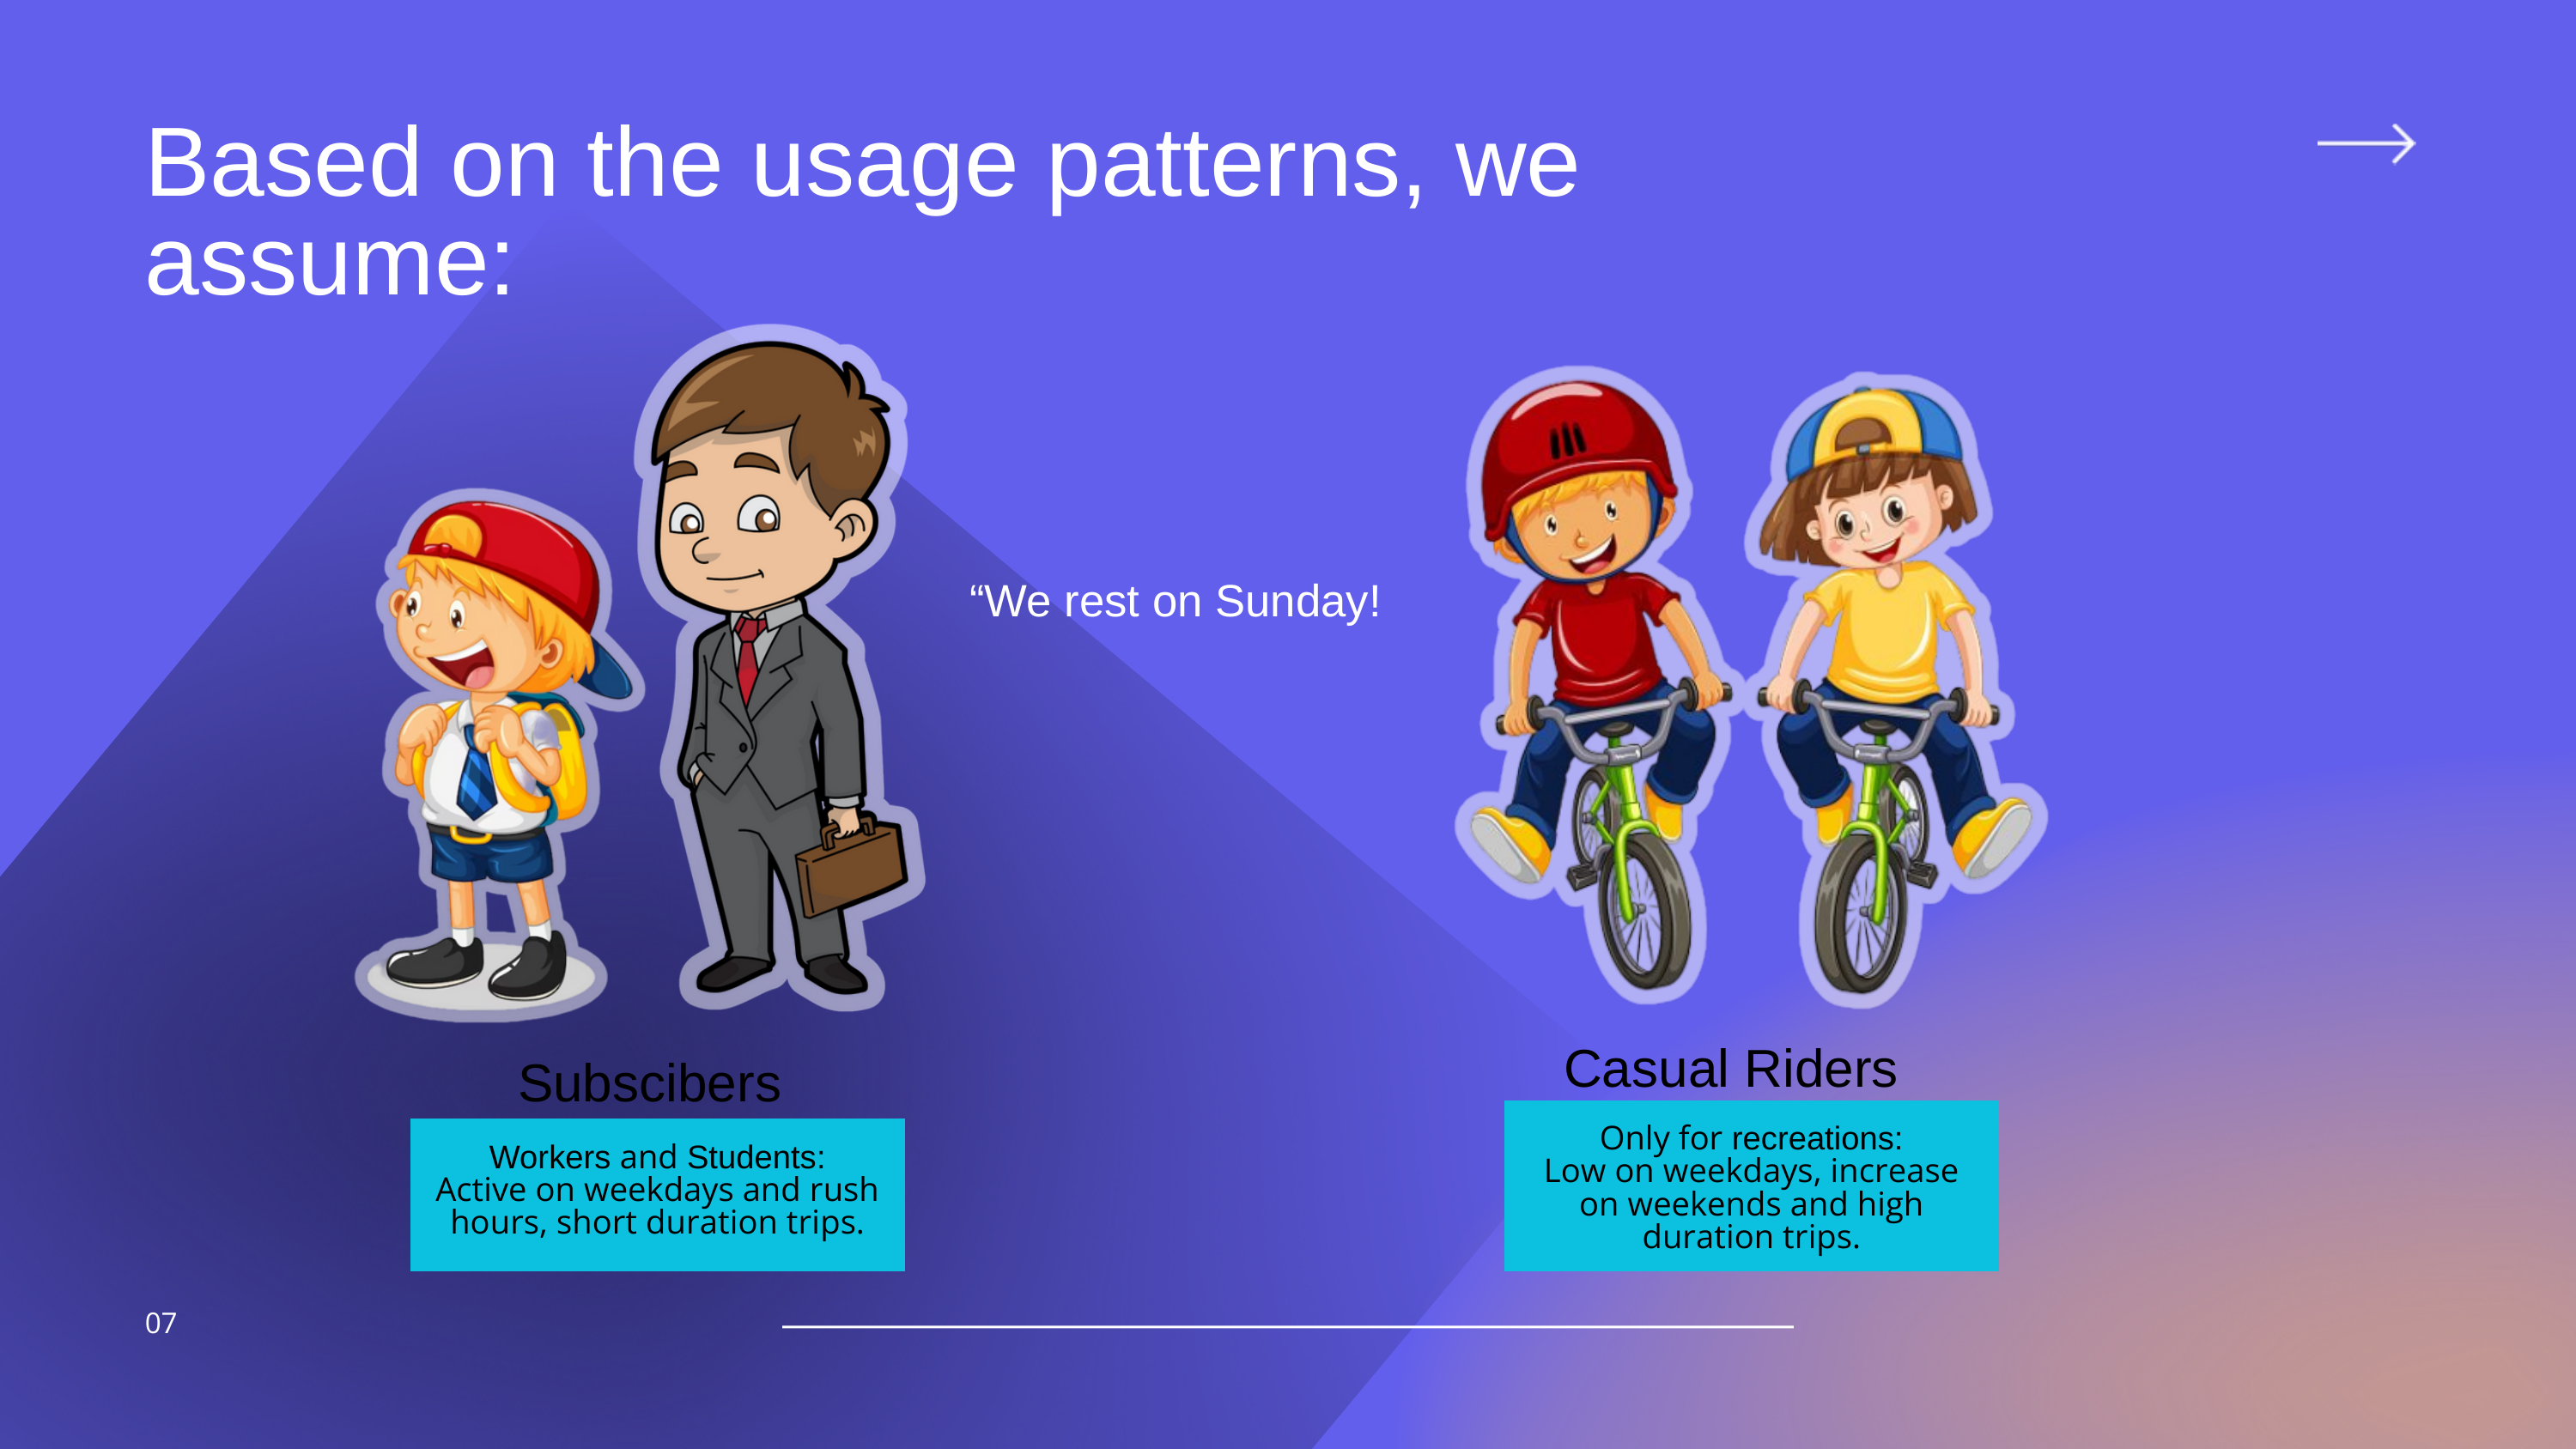

Based on the usage patterns, we assume:

“We rest on Sunday!

Casual Riders
Subscibers

Only for recreations:
Low on weekdays, increase on weekends and high duration trips.
Workers and Students:
Active on weekdays and rush hours, short duration trips.
07